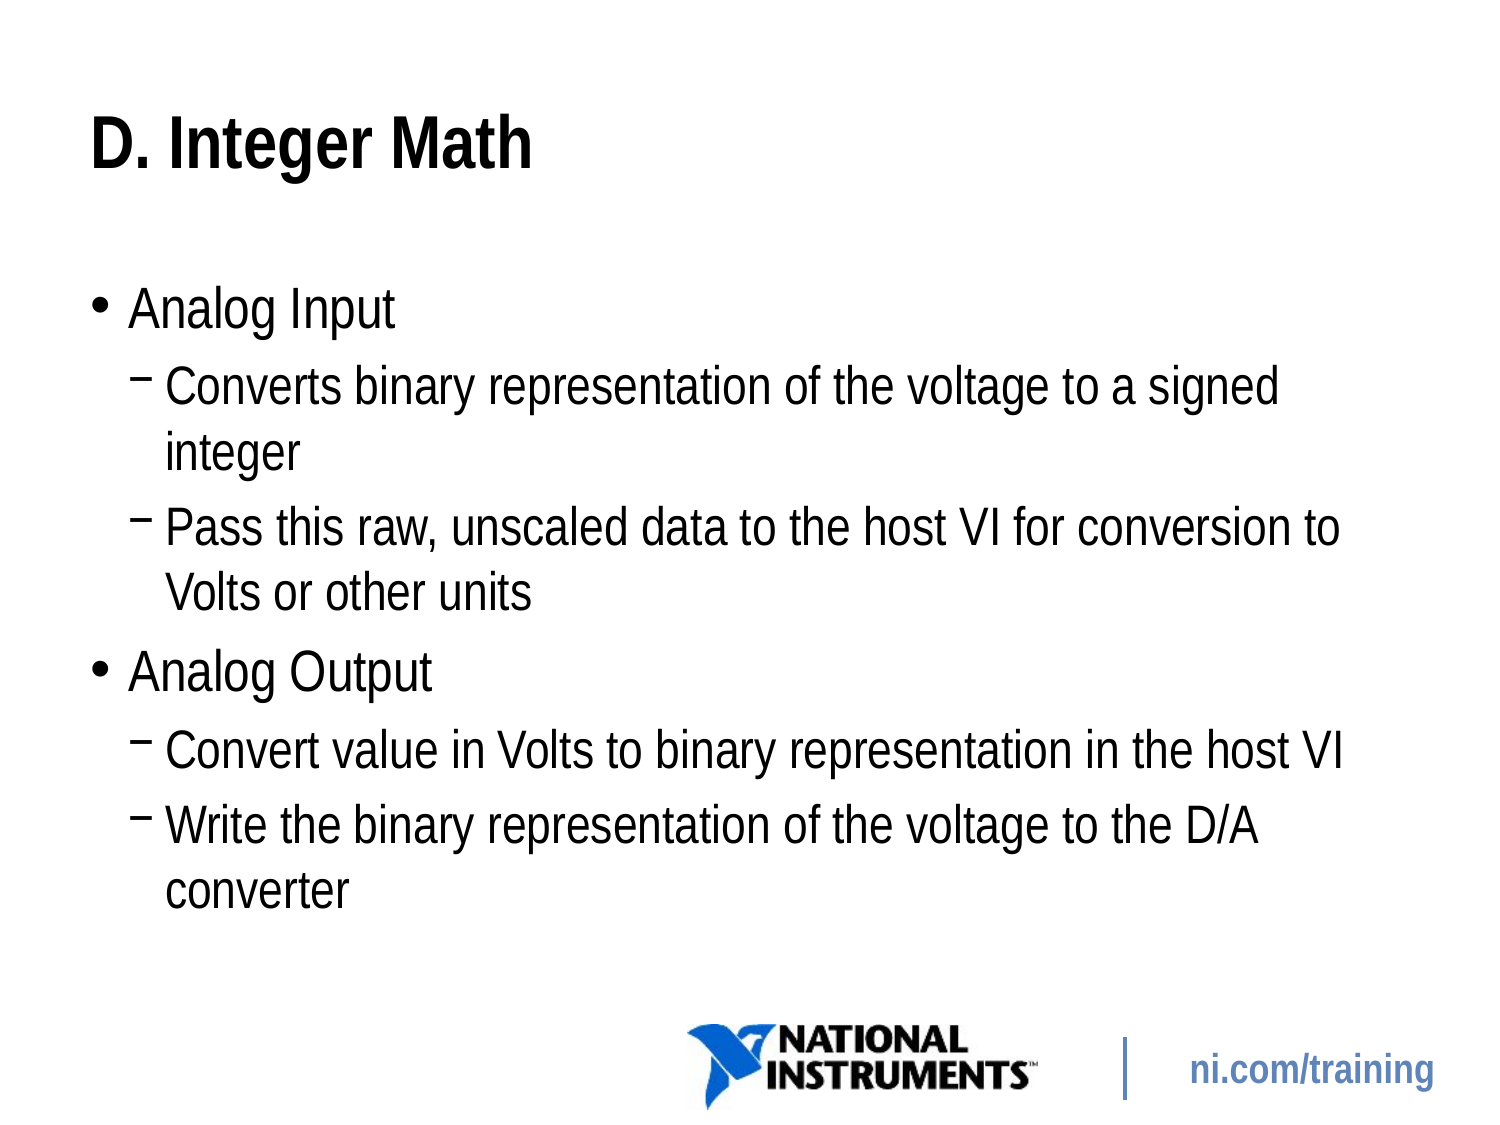

# D. Integer Math
Analog Input
Converts binary representation of the voltage to a signed integer
Pass this raw, unscaled data to the host VI for conversion to Volts or other units
Analog Output
Convert value in Volts to binary representation in the host VI
Write the binary representation of the voltage to the D/A converter